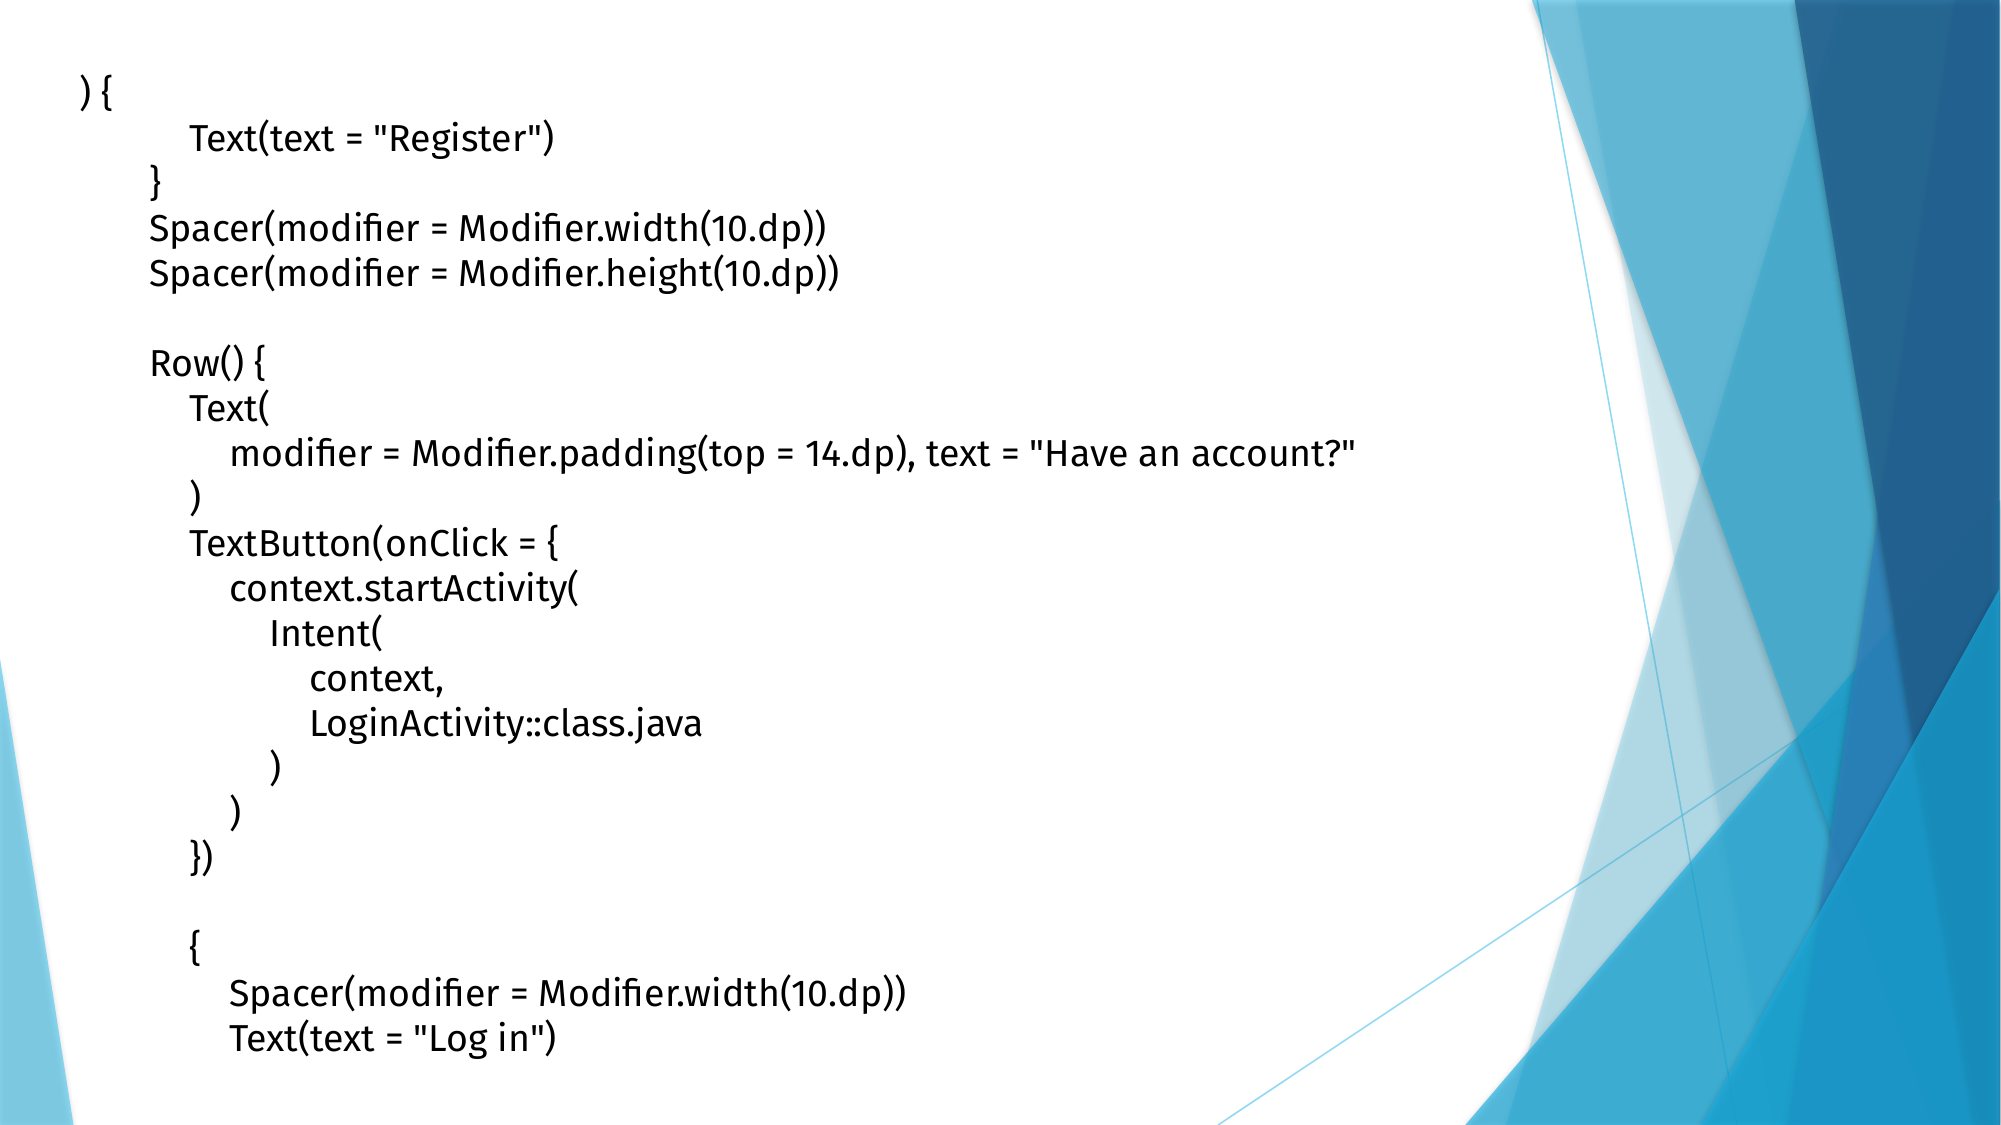

) {
            Text(text = "Register")
        }
        Spacer(modifier = Modifier.width(10.dp))
        Spacer(modifier = Modifier.height(10.dp))

        Row() {
            Text(
                modifier = Modifier.padding(top = 14.dp), text = "Have an account?"
            )
            TextButton(onClick = {
                context.startActivity(
                    Intent(
                        context,
                        LoginActivity::class.java
                    )
                )
            })

            {
                Spacer(modifier = Modifier.width(10.dp))
                Text(text = "Log in")